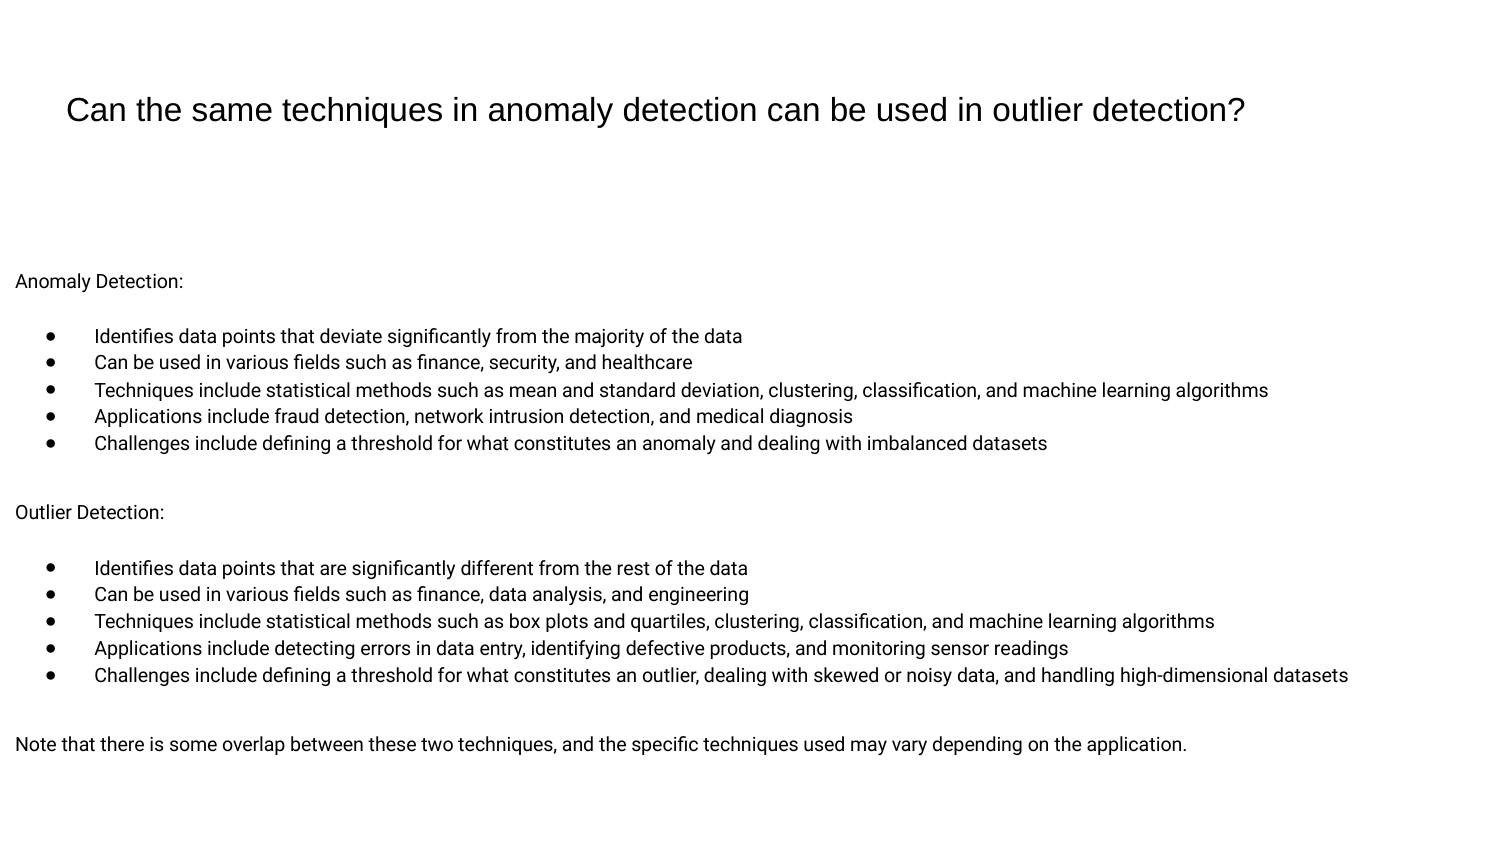

# Can the same techniques in anomaly detection can be used in outlier detection?
Anomaly Detection:
Identifies data points that deviate significantly from the majority of the data
Can be used in various fields such as finance, security, and healthcare
Techniques include statistical methods such as mean and standard deviation, clustering, classification, and machine learning algorithms
Applications include fraud detection, network intrusion detection, and medical diagnosis
Challenges include defining a threshold for what constitutes an anomaly and dealing with imbalanced datasets
Outlier Detection:
Identifies data points that are significantly different from the rest of the data
Can be used in various fields such as finance, data analysis, and engineering
Techniques include statistical methods such as box plots and quartiles, clustering, classification, and machine learning algorithms
Applications include detecting errors in data entry, identifying defective products, and monitoring sensor readings
Challenges include defining a threshold for what constitutes an outlier, dealing with skewed or noisy data, and handling high-dimensional datasets
Note that there is some overlap between these two techniques, and the specific techniques used may vary depending on the application.